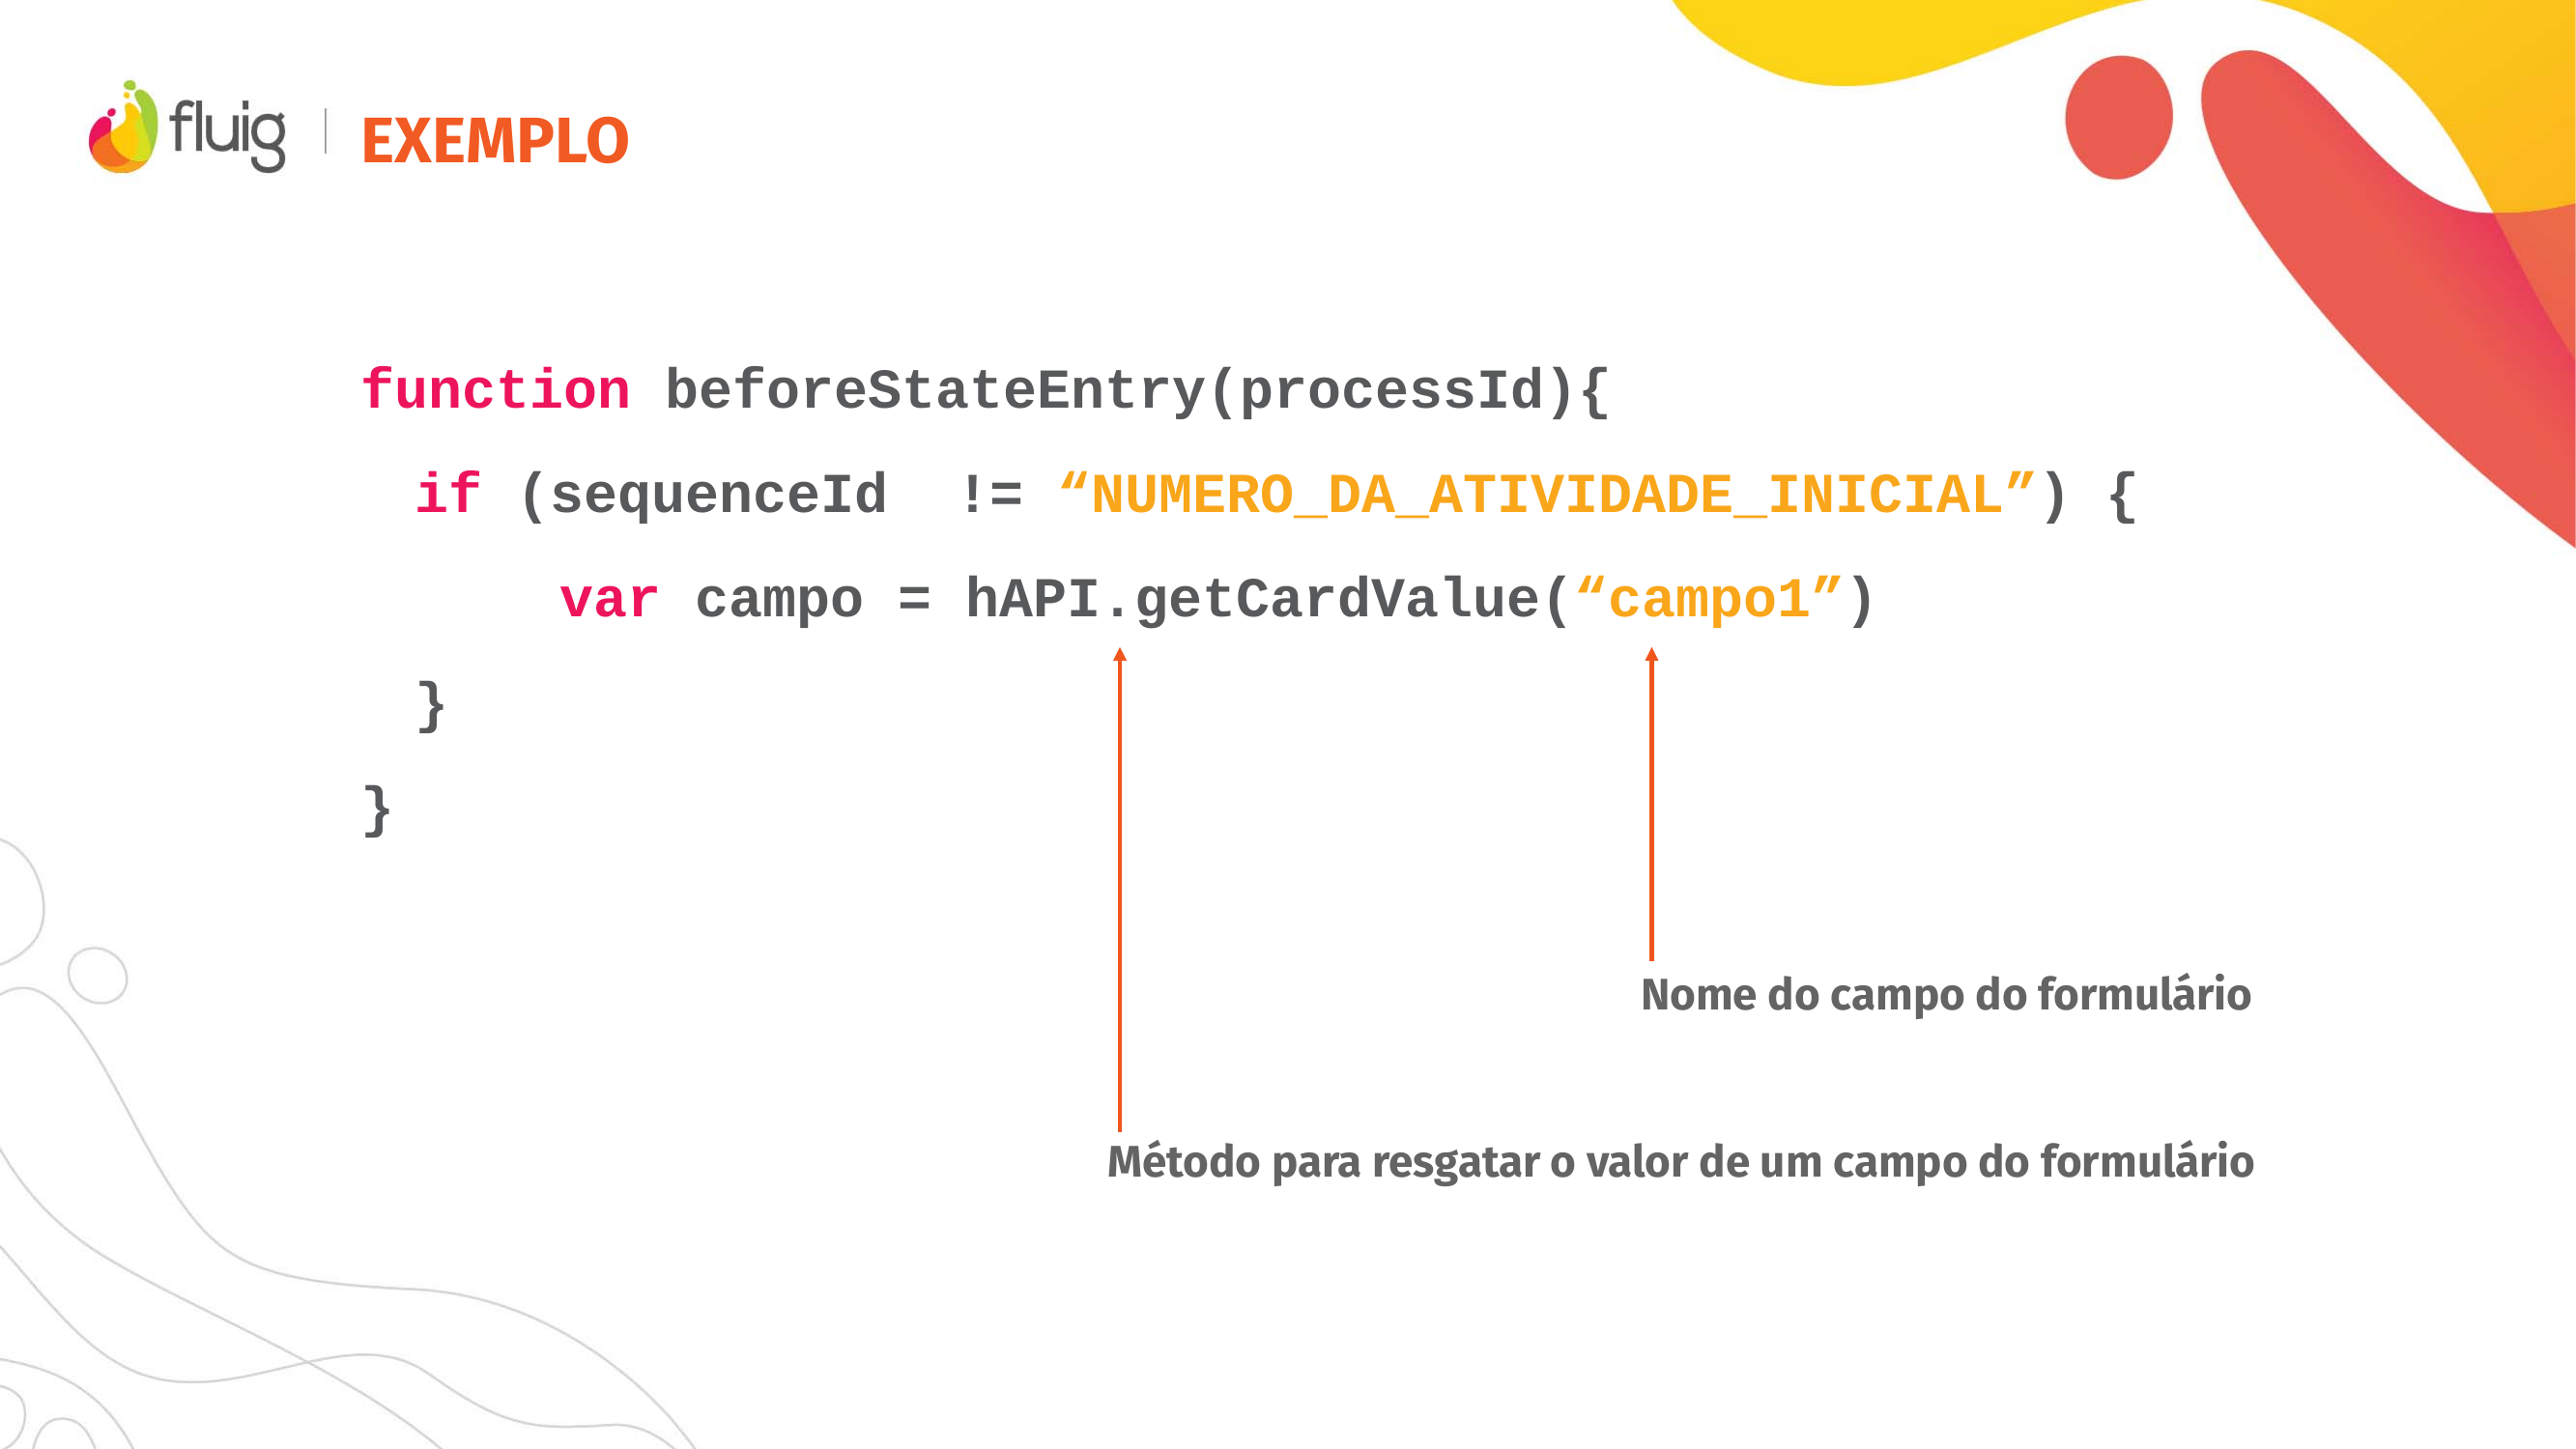

# exemplo
function beforeStateEntry(processId){
	if (sequenceId  != “NUMERO_DA_ATIVIDADE_INICIAL”) {
		var campo = hAPI.getCardValue(“campo1”)
	}
}

Nome do campo do formulário
Método para resgatar o valor de um campo do formulário